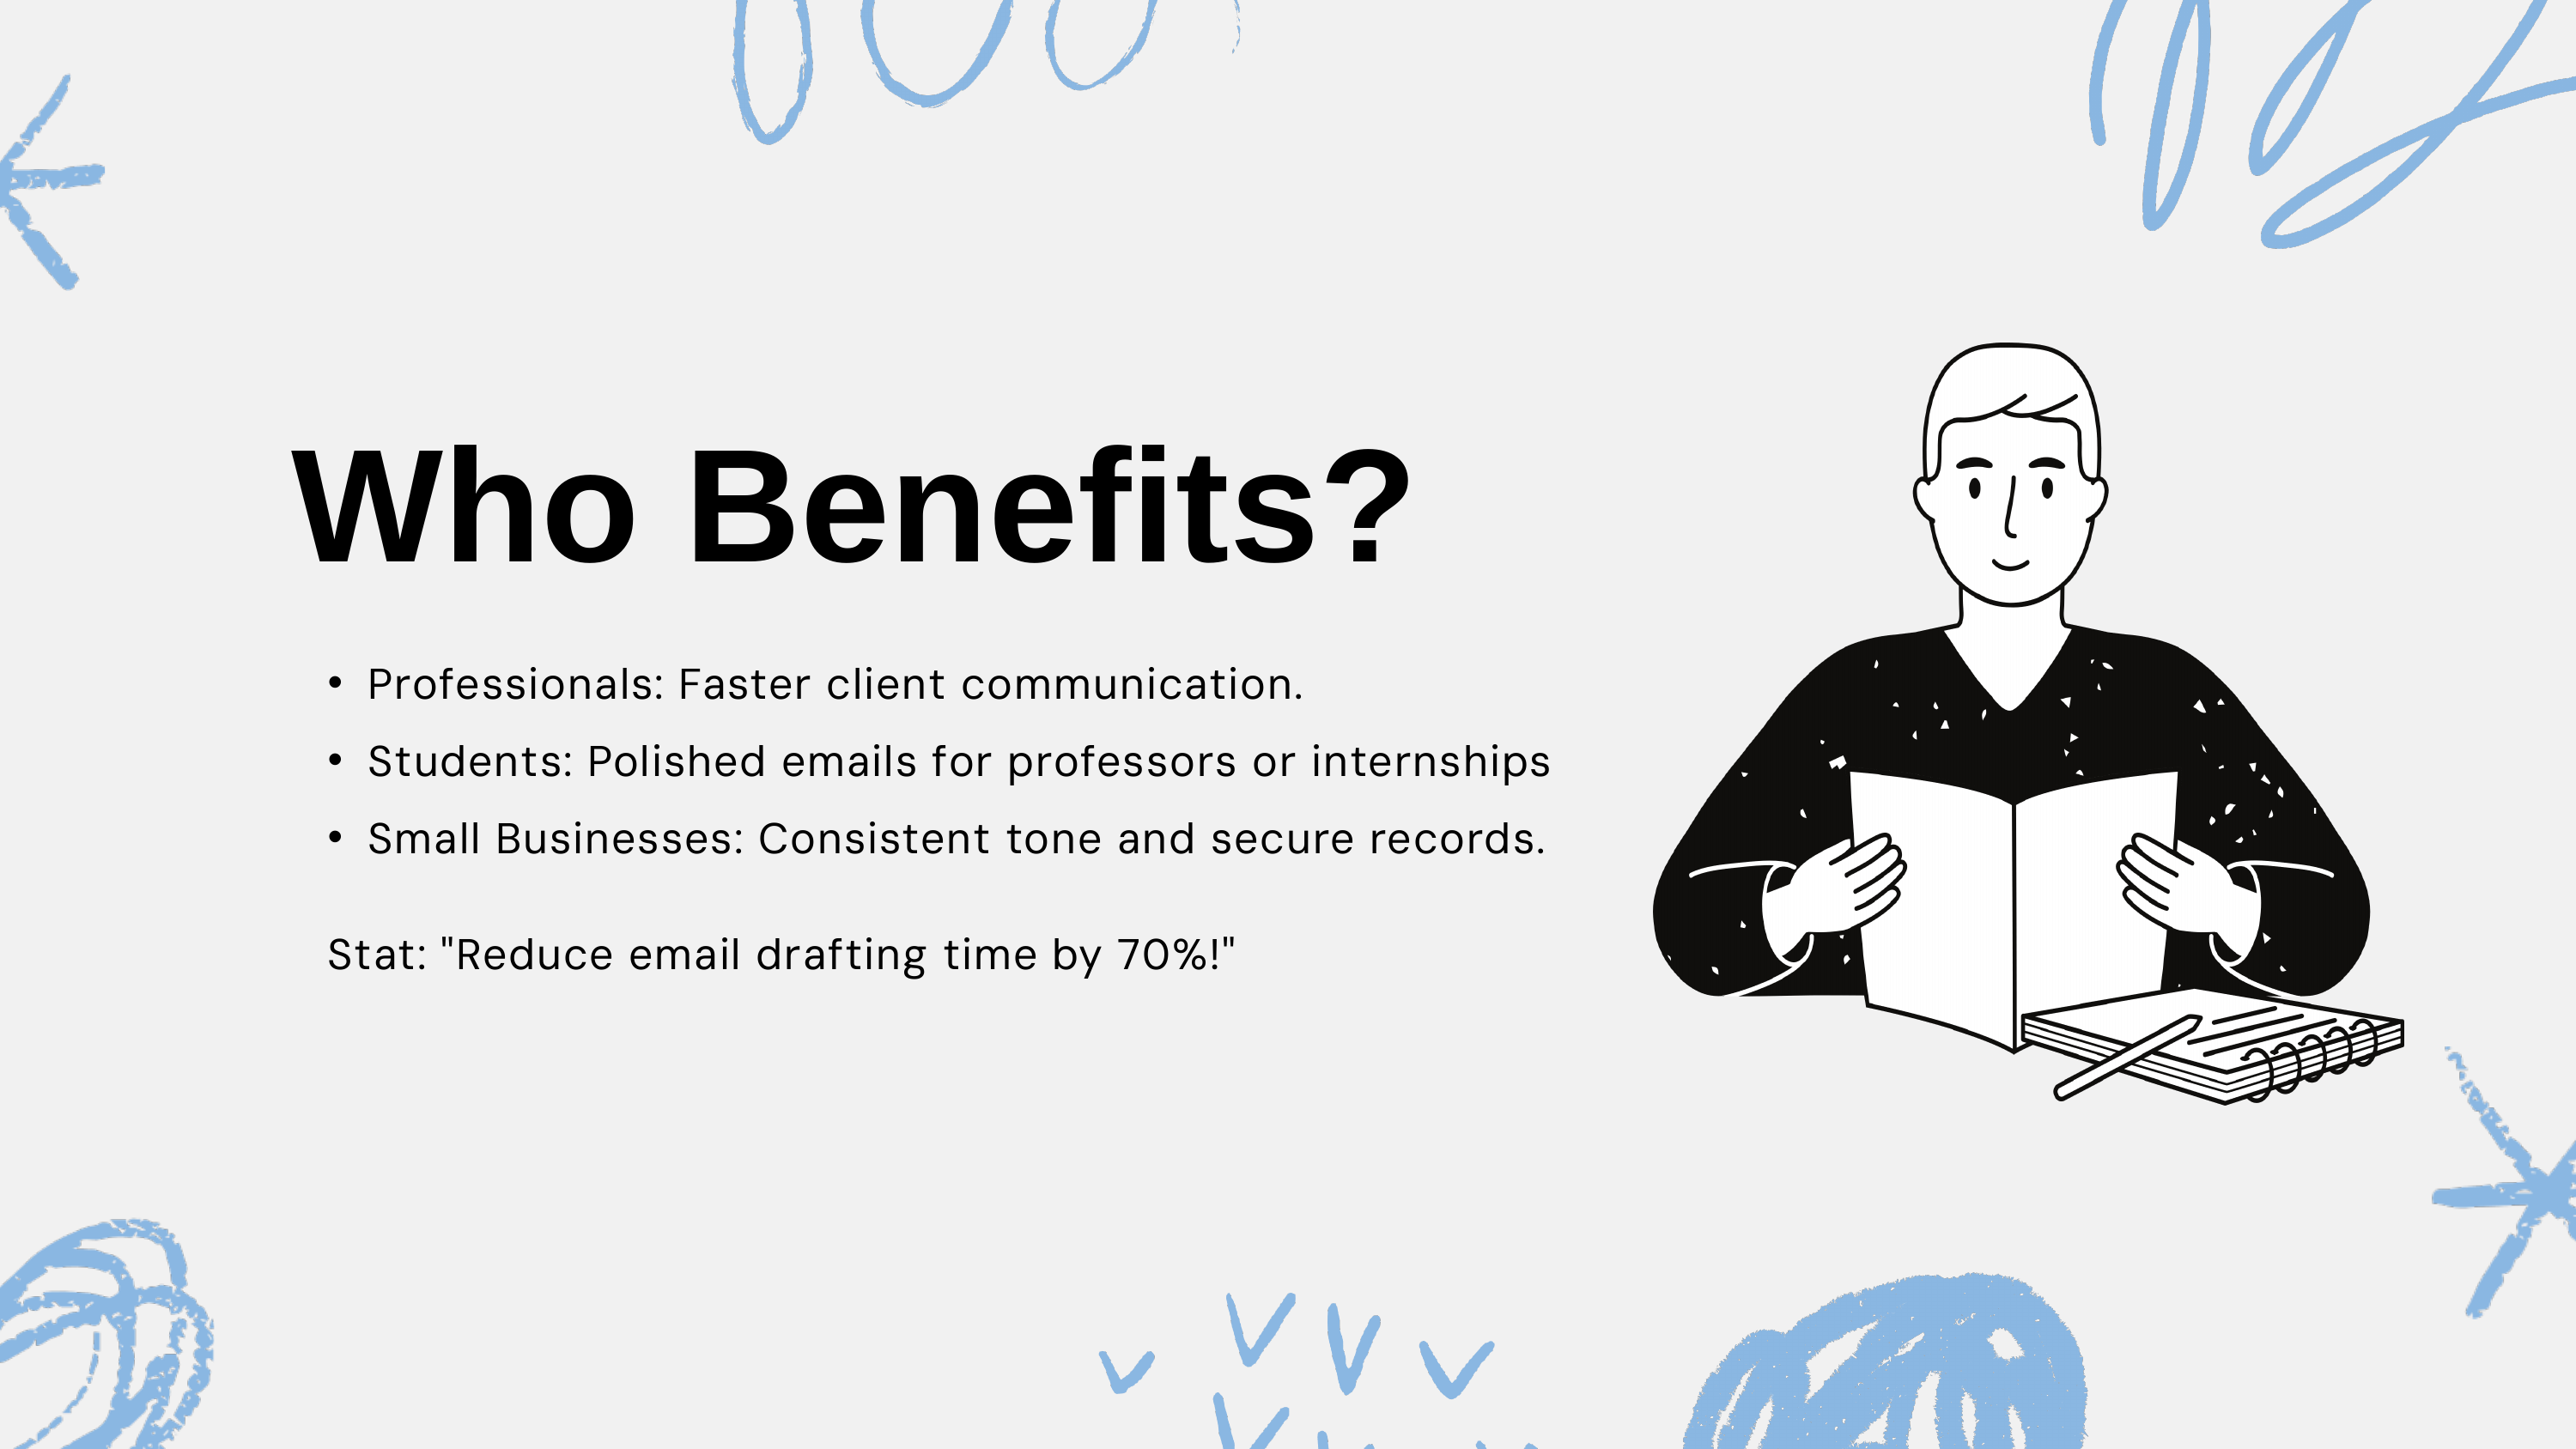

Who Benefits?

Professionals: Faster client communication.

Students: Polished emails for professors or internships

Small Businesses: Consistent tone and secure records.

Stat: "Reduce email drafting time by 70%!"